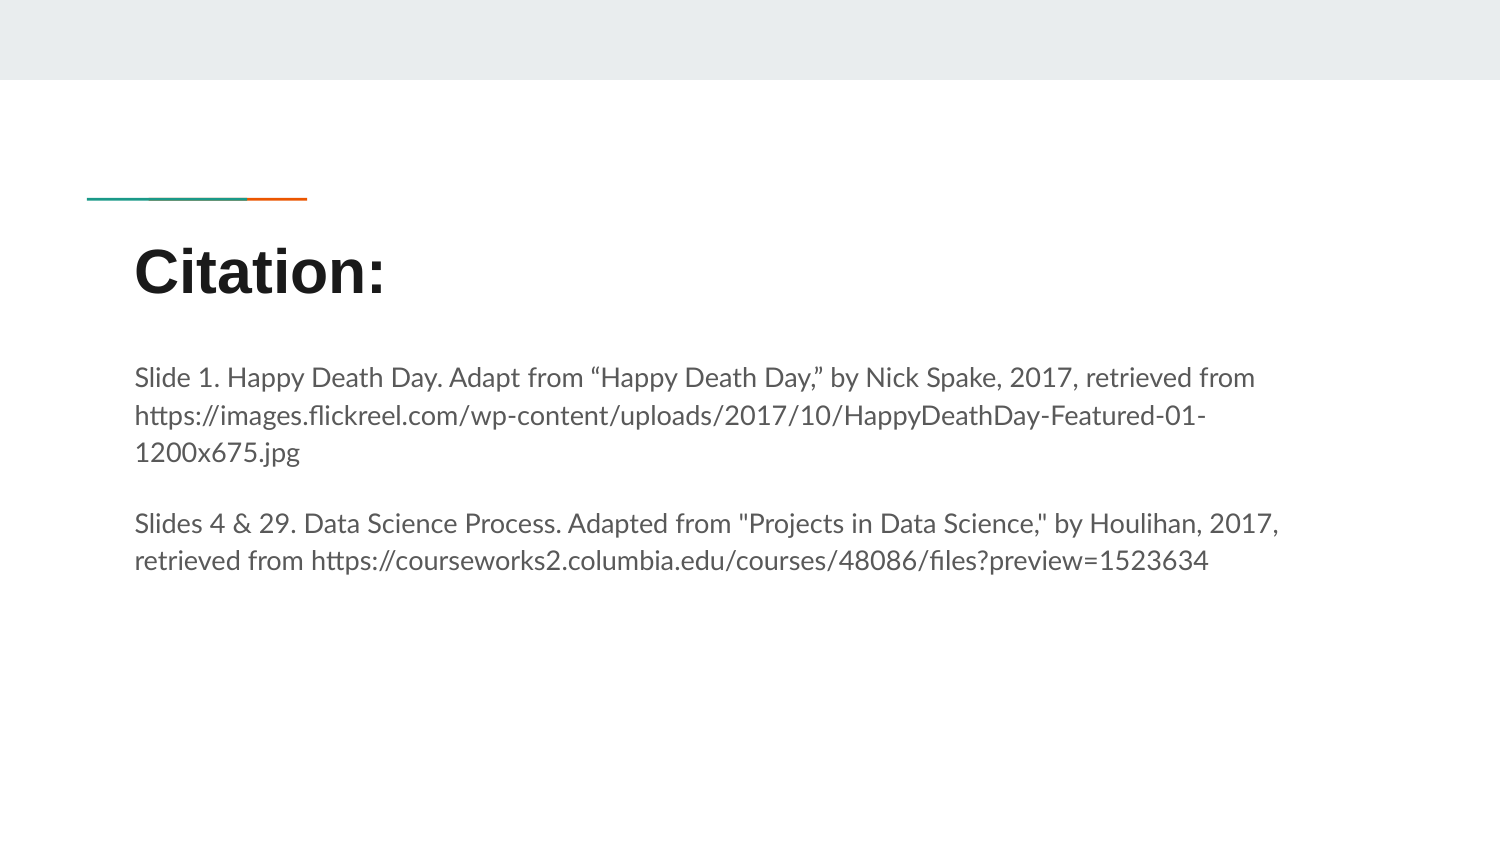

# Citation:
Slide 1. Happy Death Day. Adapt from “Happy Death Day,” by Nick Spake, 2017, retrieved from https://images.flickreel.com/wp-content/uploads/2017/10/HappyDeathDay-Featured-01-1200x675.jpg
Slides 4 & 29. Data Science Process. Adapted from "Projects in Data Science," by Houlihan, 2017, retrieved from https://courseworks2.columbia.edu/courses/48086/files?preview=1523634